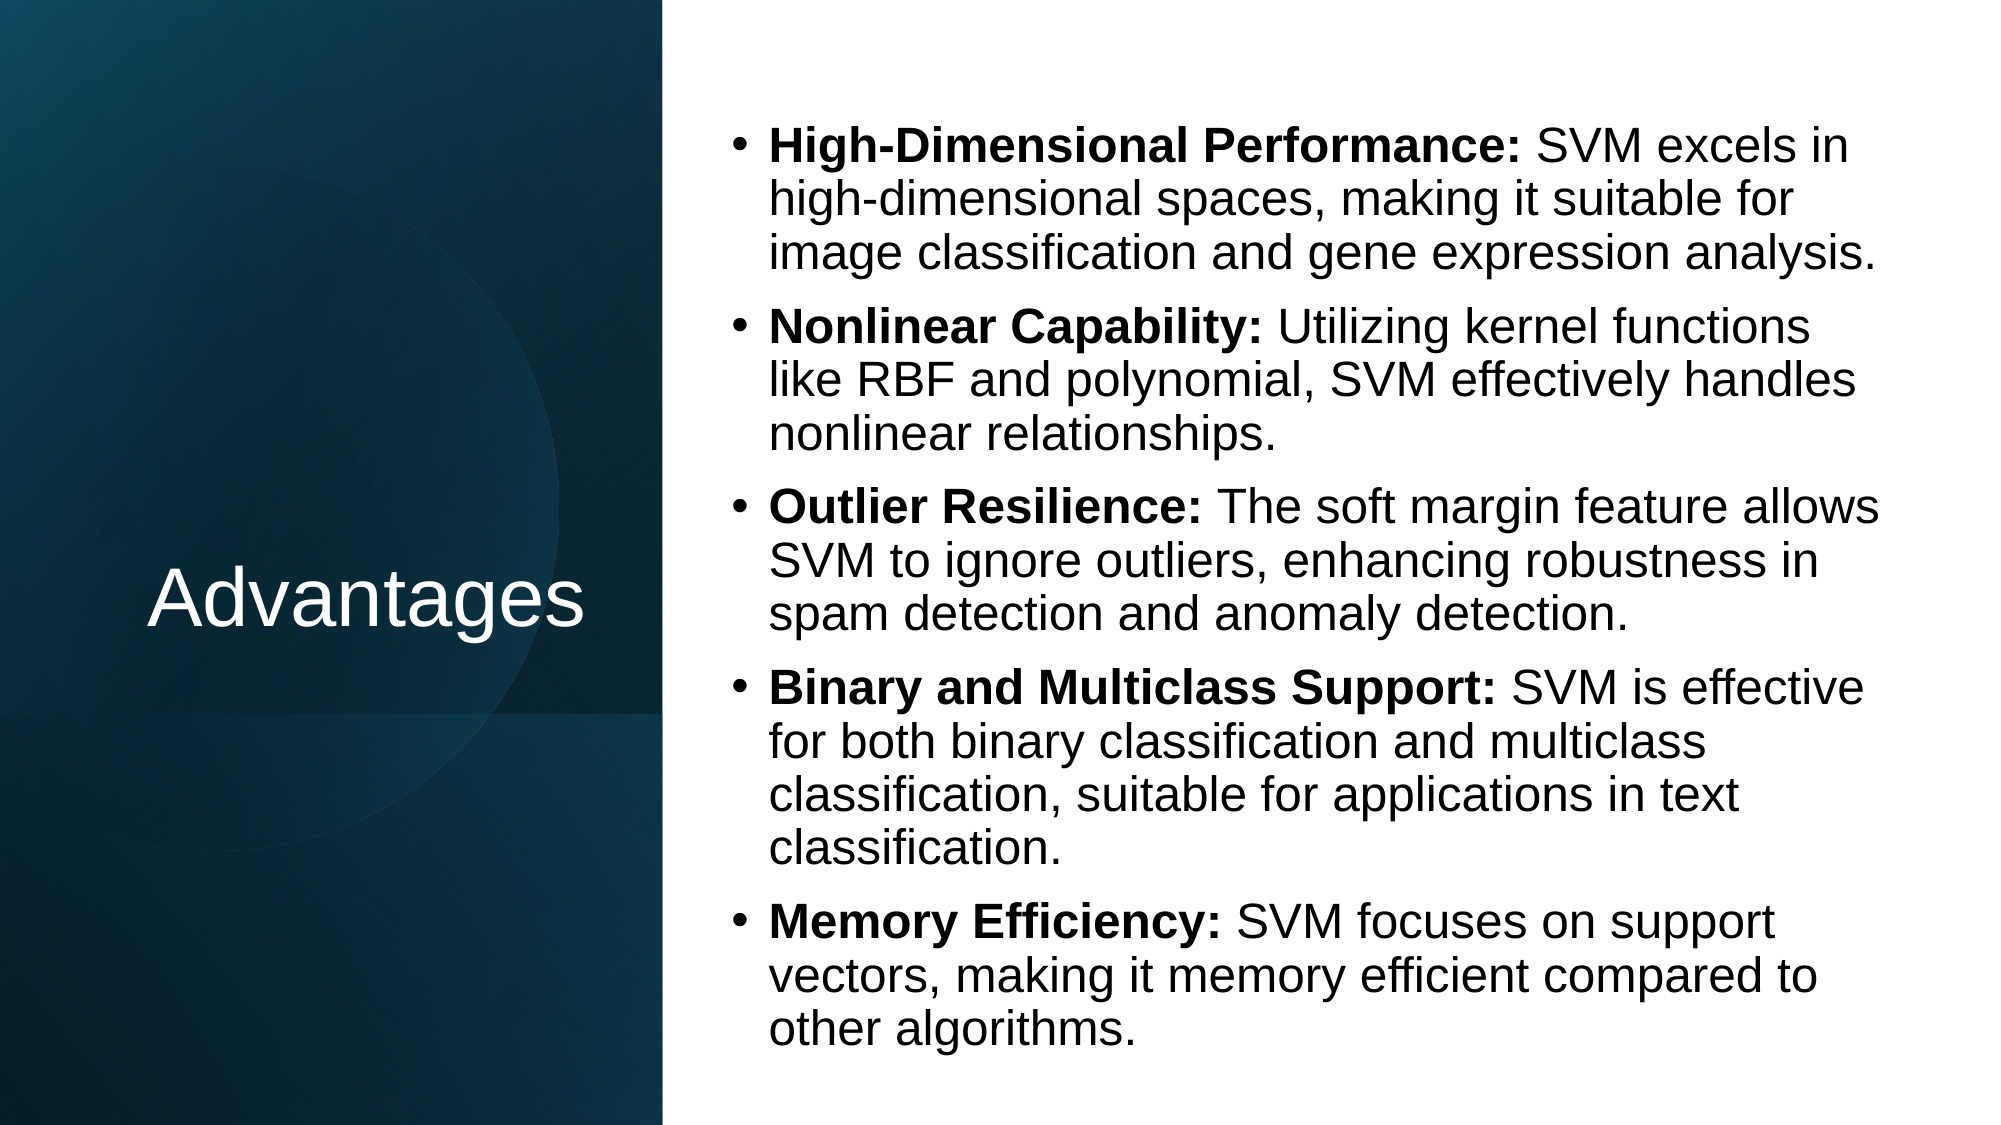

High-Dimensional Performance: SVM excels in high-dimensional spaces, making it suitable for image classification and gene expression analysis.
Nonlinear Capability: Utilizing kernel functions like RBF and polynomial, SVM effectively handles nonlinear relationships.
Outlier Resilience: The soft margin feature allows SVM to ignore outliers, enhancing robustness in spam detection and anomaly detection.
Binary and Multiclass Support: SVM is effective for both binary classification and multiclass classification, suitable for applications in text classification.
Memory Efficiency: SVM focuses on support vectors, making it memory efficient compared to other algorithms.
# Advantages